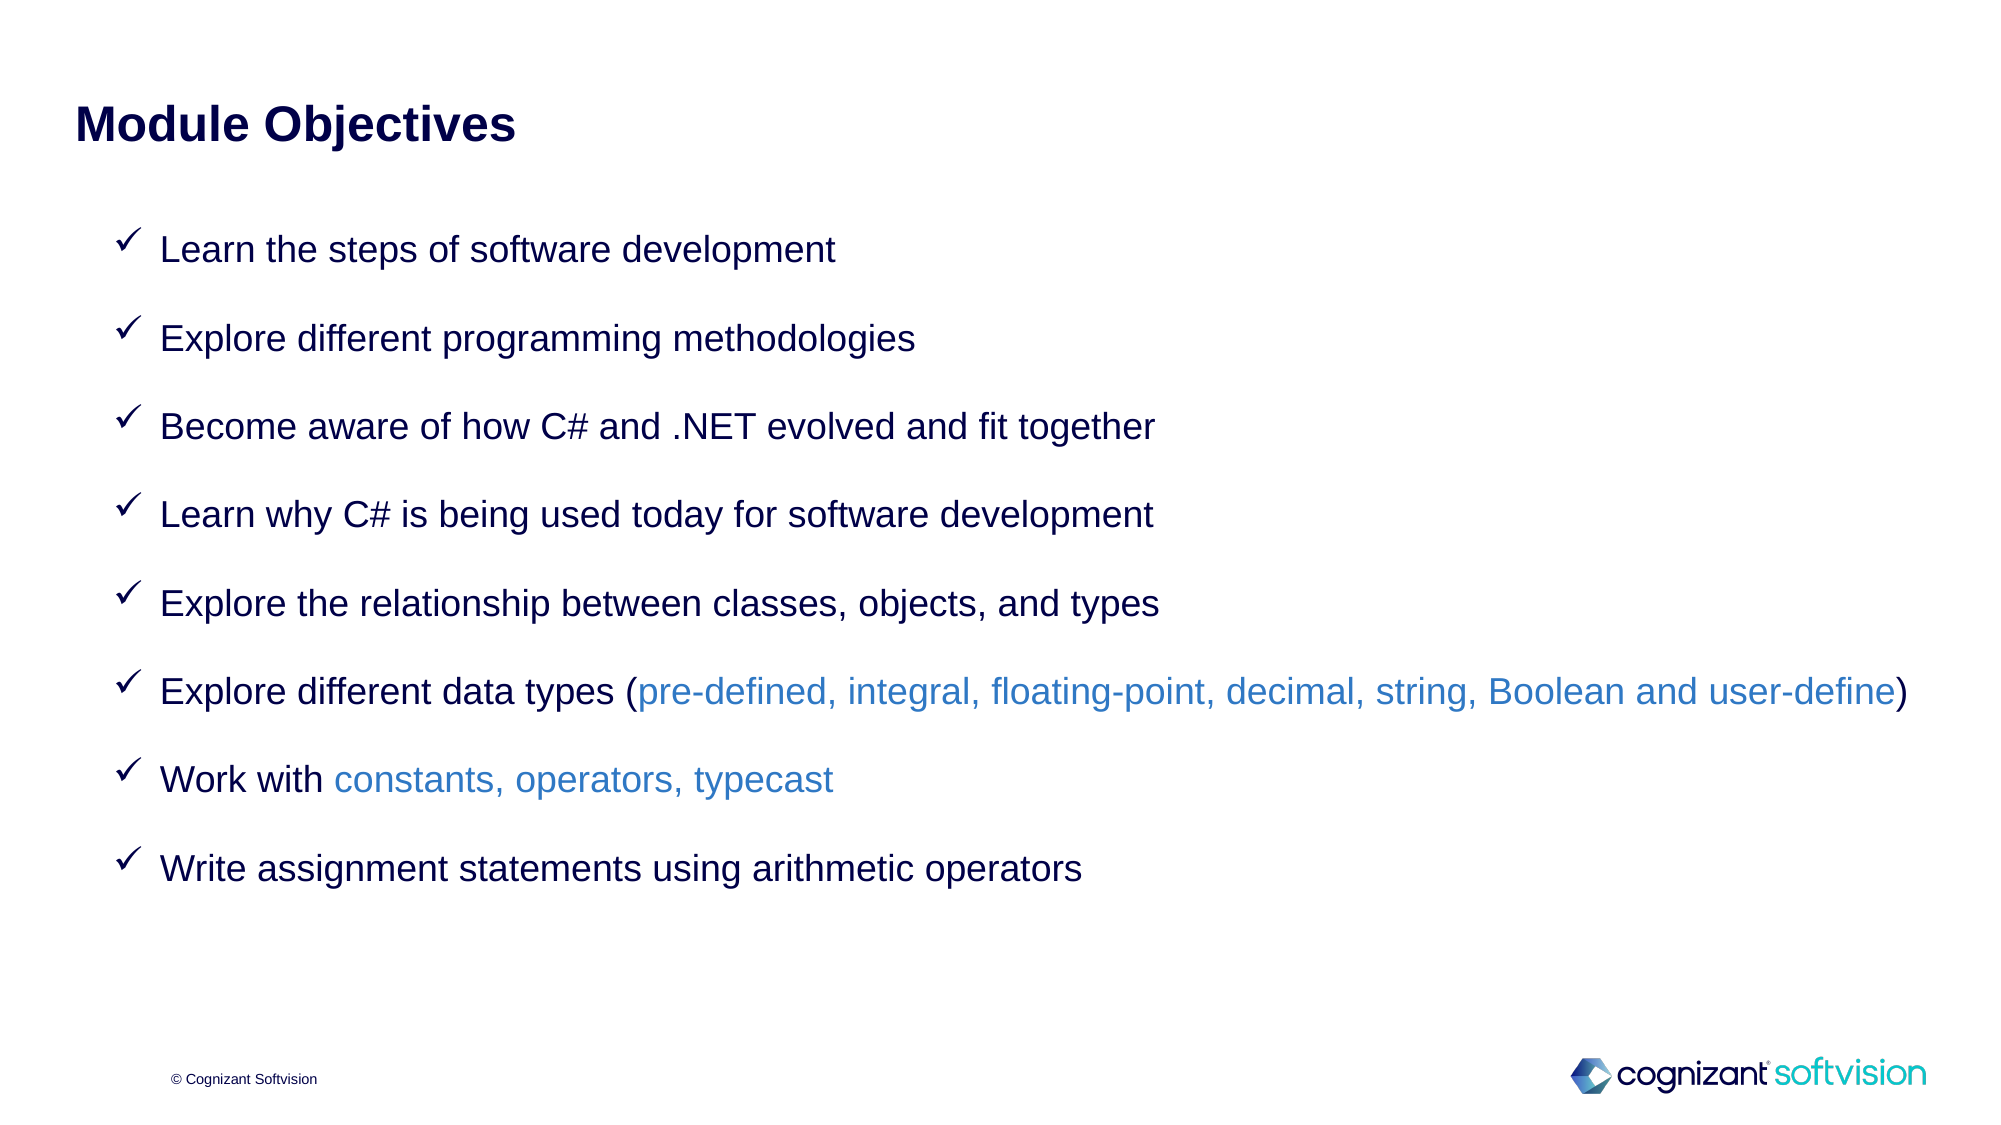

# Module Objectives
Learn the steps of software development
Explore different programming methodologies
Become aware of how C# and .NET evolved and fit together
Learn why C# is being used today for software development
Explore the relationship between classes, objects, and types
Explore different data types (pre-defined, integral, floating-point, decimal, string, Boolean and user-define)
Work with constants, operators, typecast
Write assignment statements using arithmetic operators
© Cognizant Softvision
2